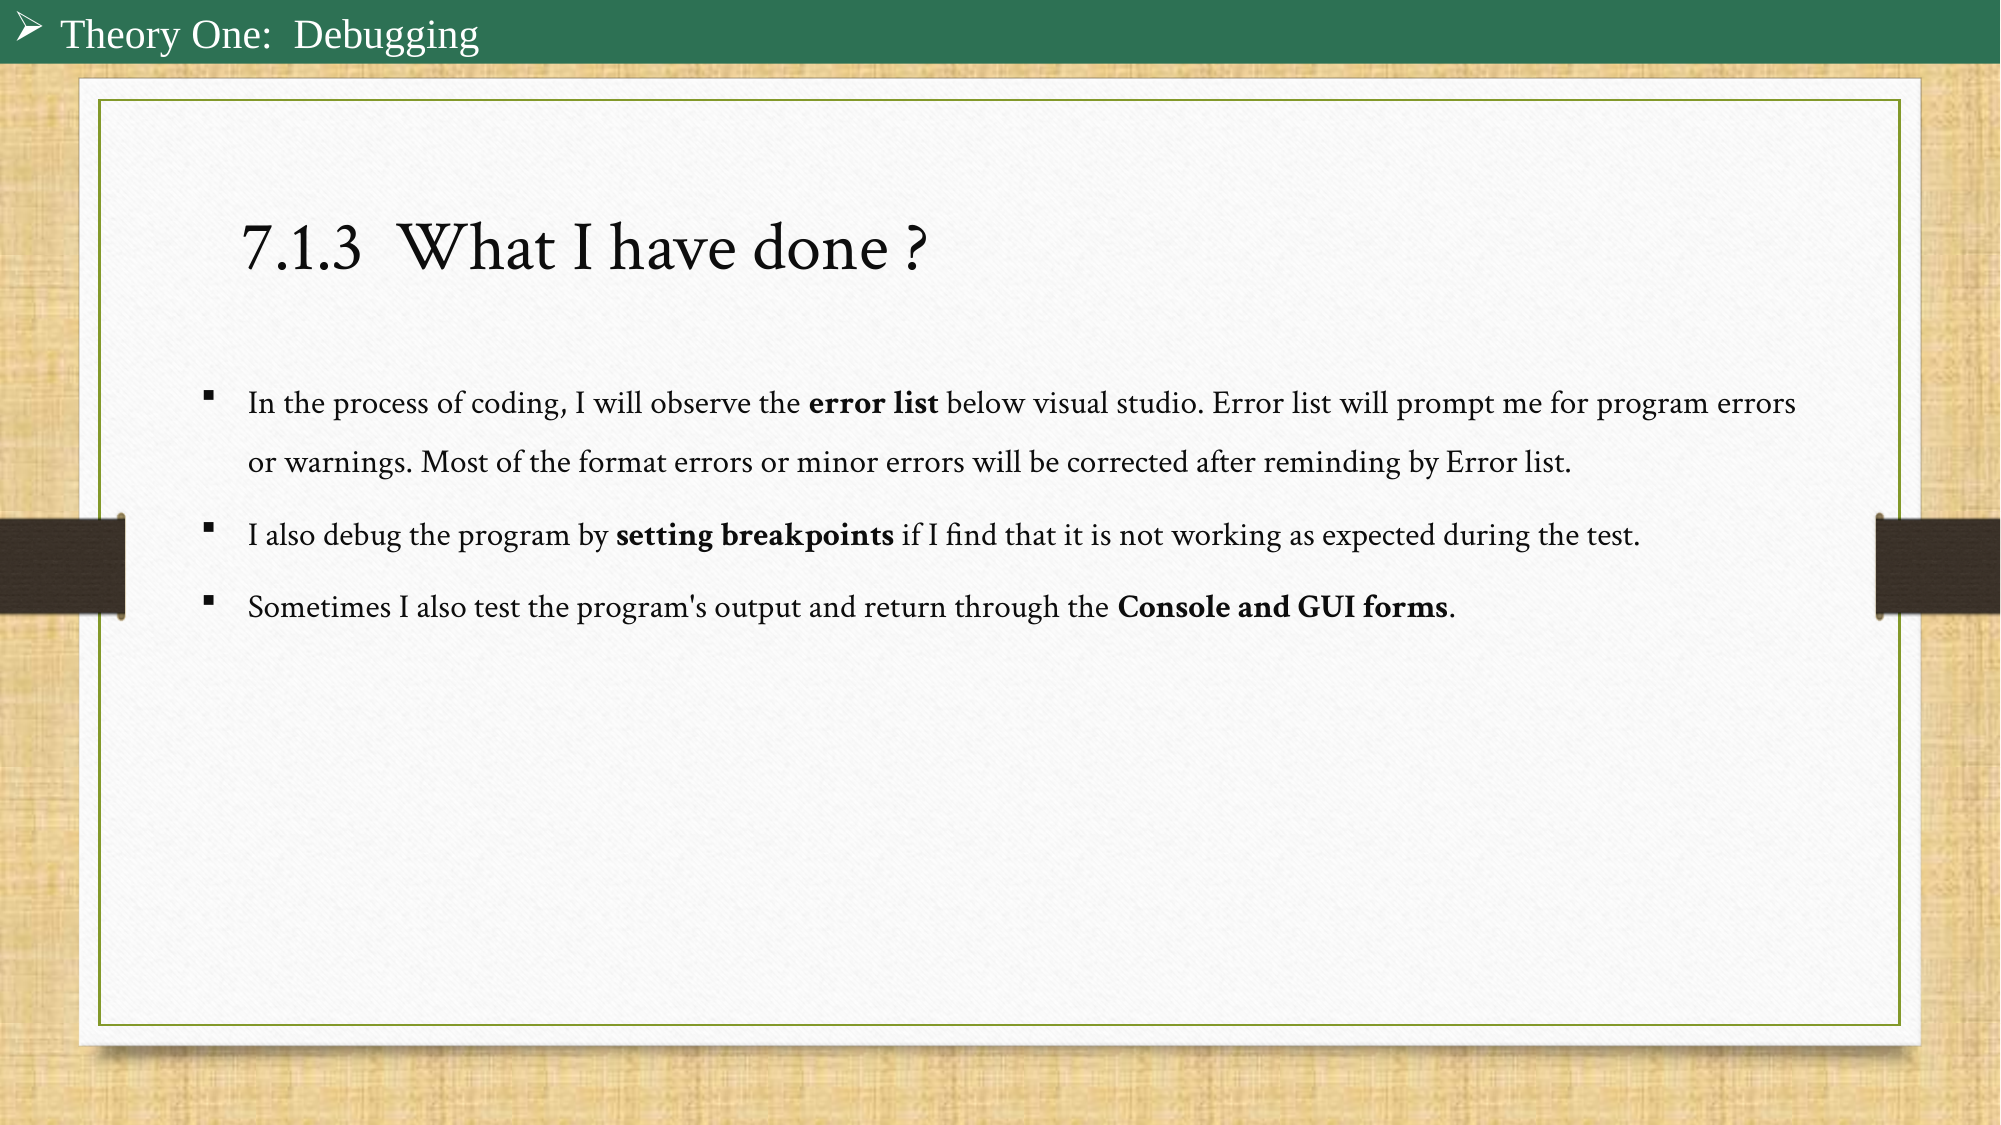

Theory One:  Debugging
7.1.3  What I have done ?
In the process of coding, I will observe the error list below visual studio. Error list will prompt me for program errors or warnings. Most of the format errors or minor errors will be corrected after reminding by Error list.
I also debug the program by setting breakpoints if I find that it is not working as expected during the test.
Sometimes I also test the program's output and return through the Console and GUI forms.